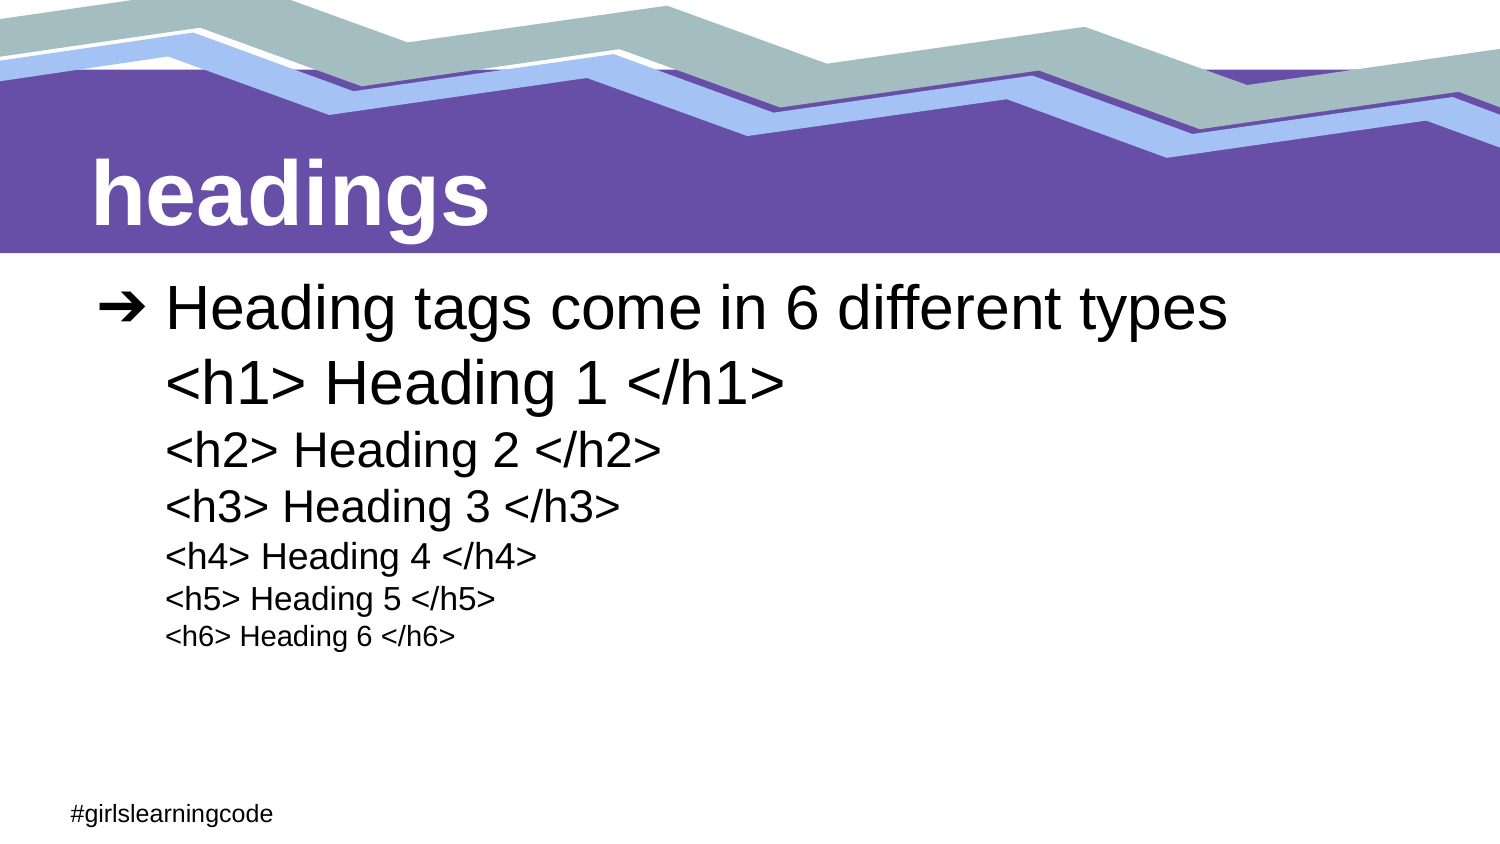

# headings
Heading tags come in 6 different types
<h1> Heading 1 </h1>
<h2> Heading 2 </h2>
<h3> Heading 3 </h3>
<h4> Heading 4 </h4>
<h5> Heading 5 </h5>
<h6> Heading 6 </h6>